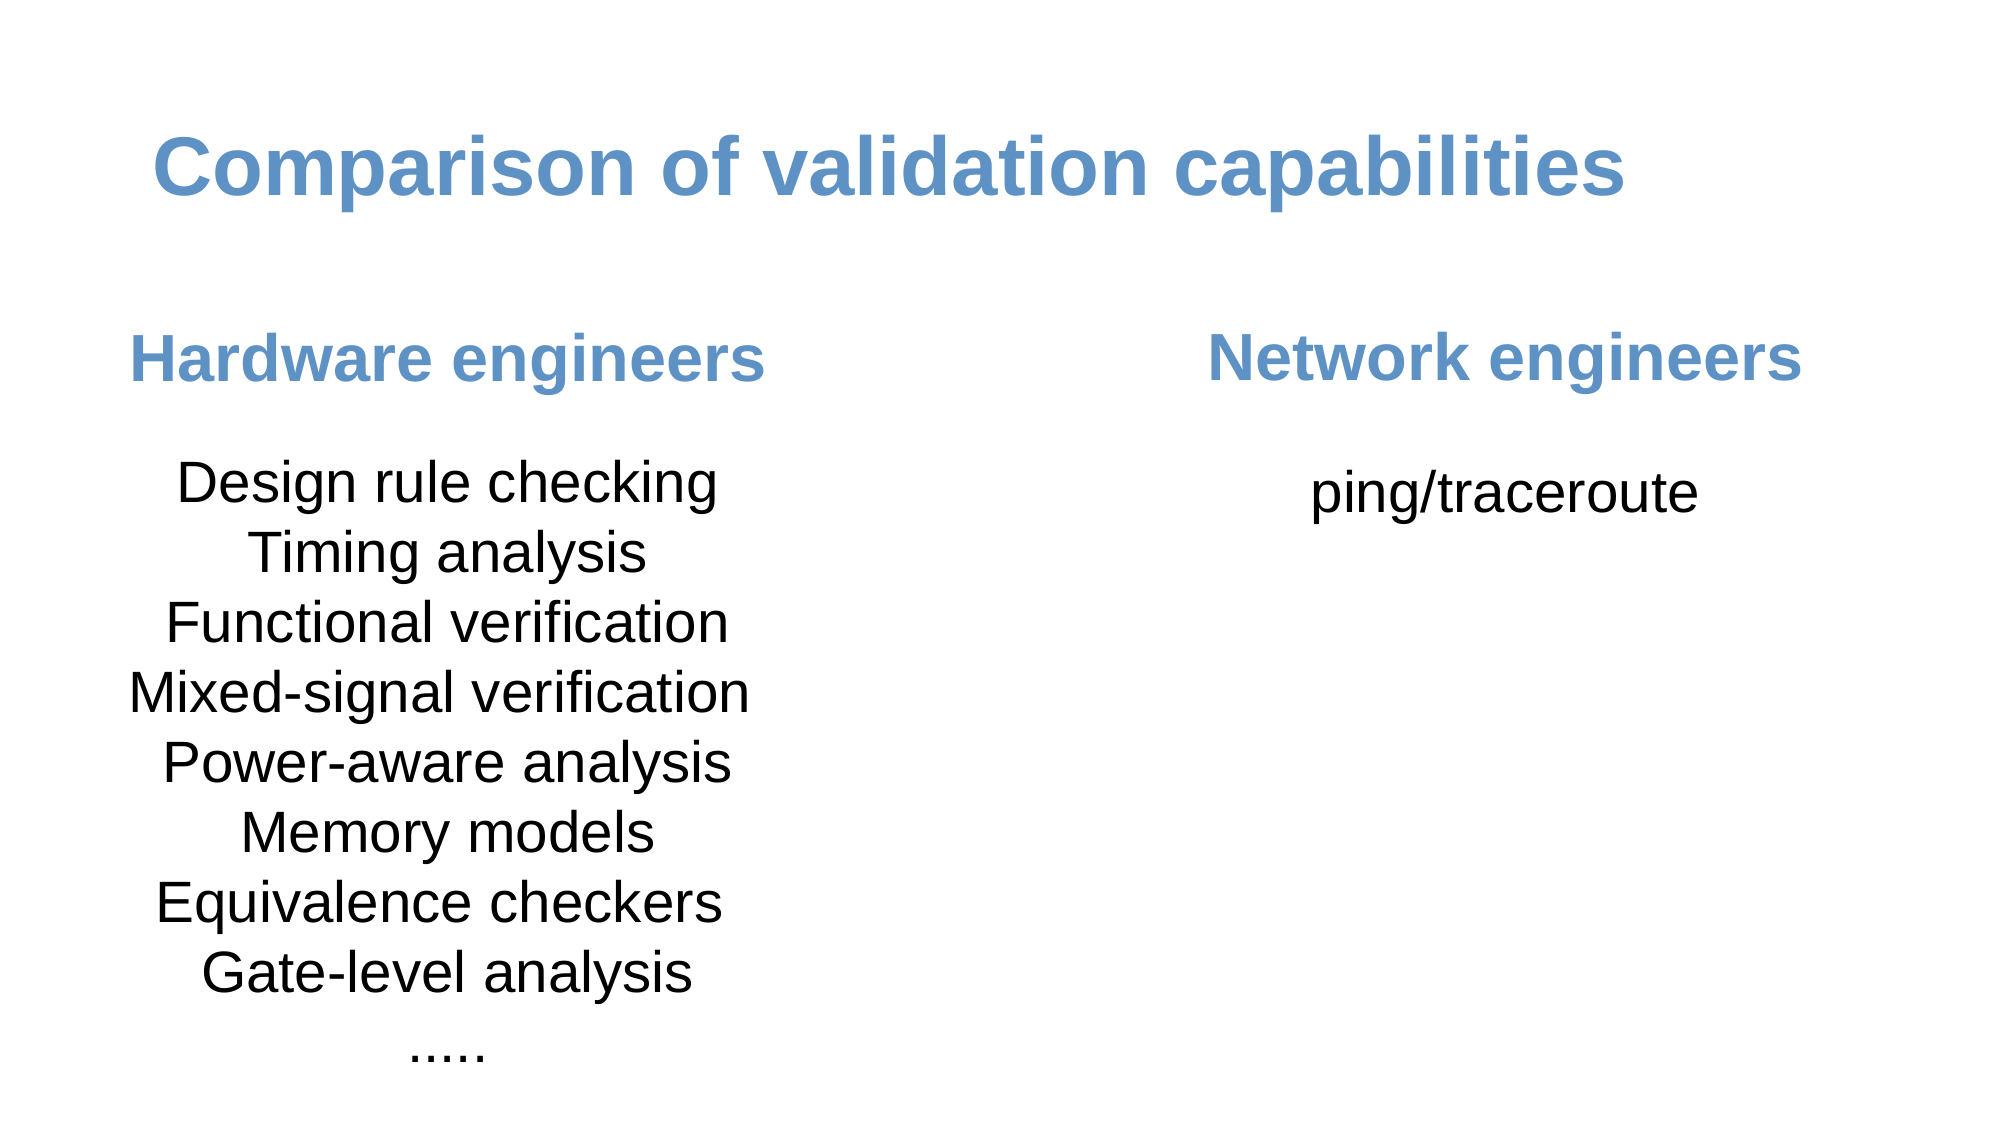

# Comparison of validation capabilities
Network engineers

ping/traceroute

Hardware engineers

Design rule checking
Timing analysis
Functional verification
Mixed-signal verification
Power-aware analysis
Memory models
Equivalence checkers
Gate-level analysis
.....